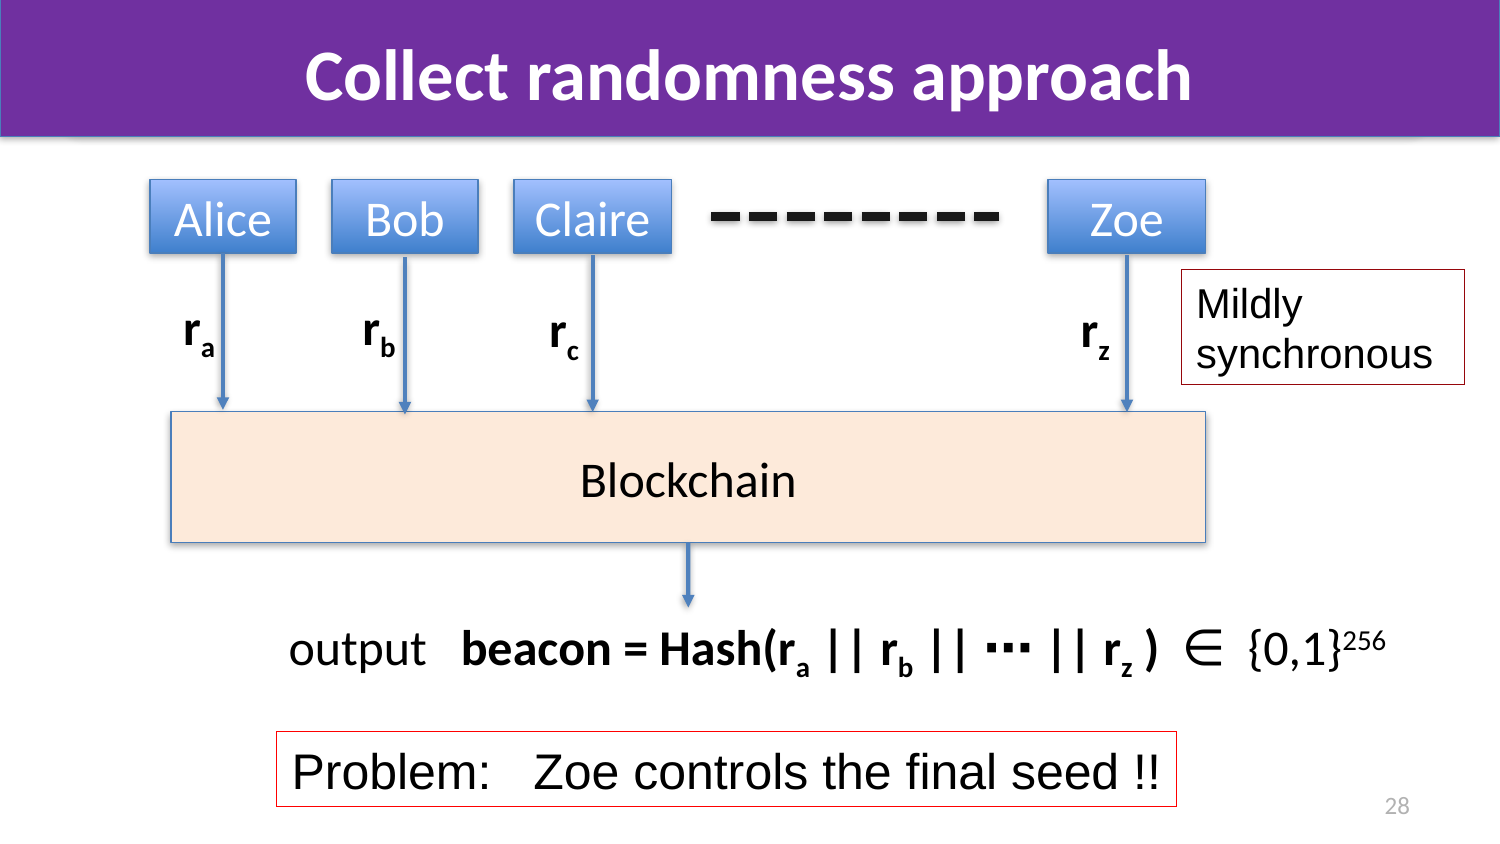

# Collect randomness approach
Alice
Bob
Claire
Zoe
ra
rc
rz
rb
Mildly synchronous
Blockchain
output   beacon = Hash(ra || rb || ⋯ || rz )  ∈  {0,1}256
Problem:   Zoe controls the final seed !!
28